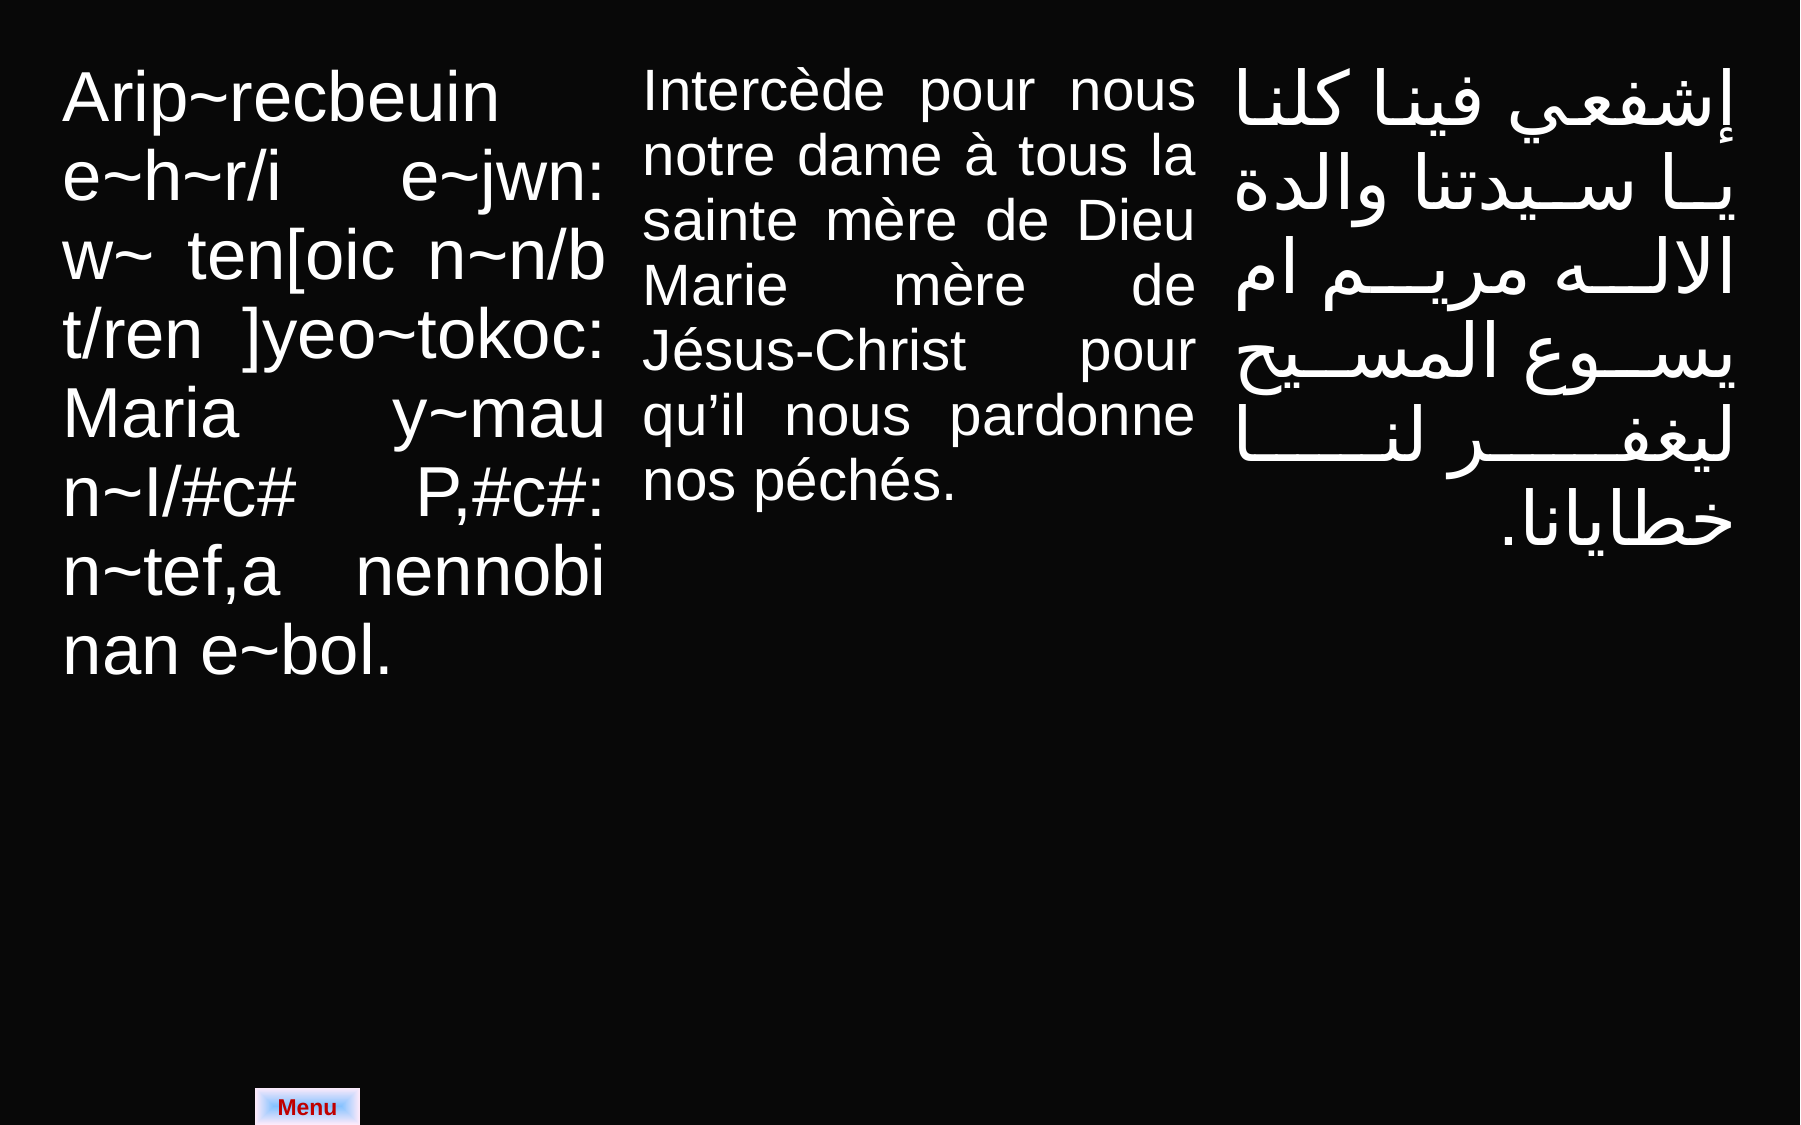

| Arip~recbeuin e~h~r/i e~jwn: w~ ten[oic n~n/b t/ren ]yeo~tokoc: Maria y~mau n~I/#c# P,#c#: n~tef,a nennobi nan e~bol. | Intercède pour nous notre dame à tous la sainte mère de Dieu Marie mère de Jésus-Christ pour qu’il nous pardonne nos péchés. | إشفعي فينا كلنا يا سيدتنا والدة الاله مريم ام يسوع المسيح ليغفر لنا خطايانا. |
| --- | --- | --- |

Menu